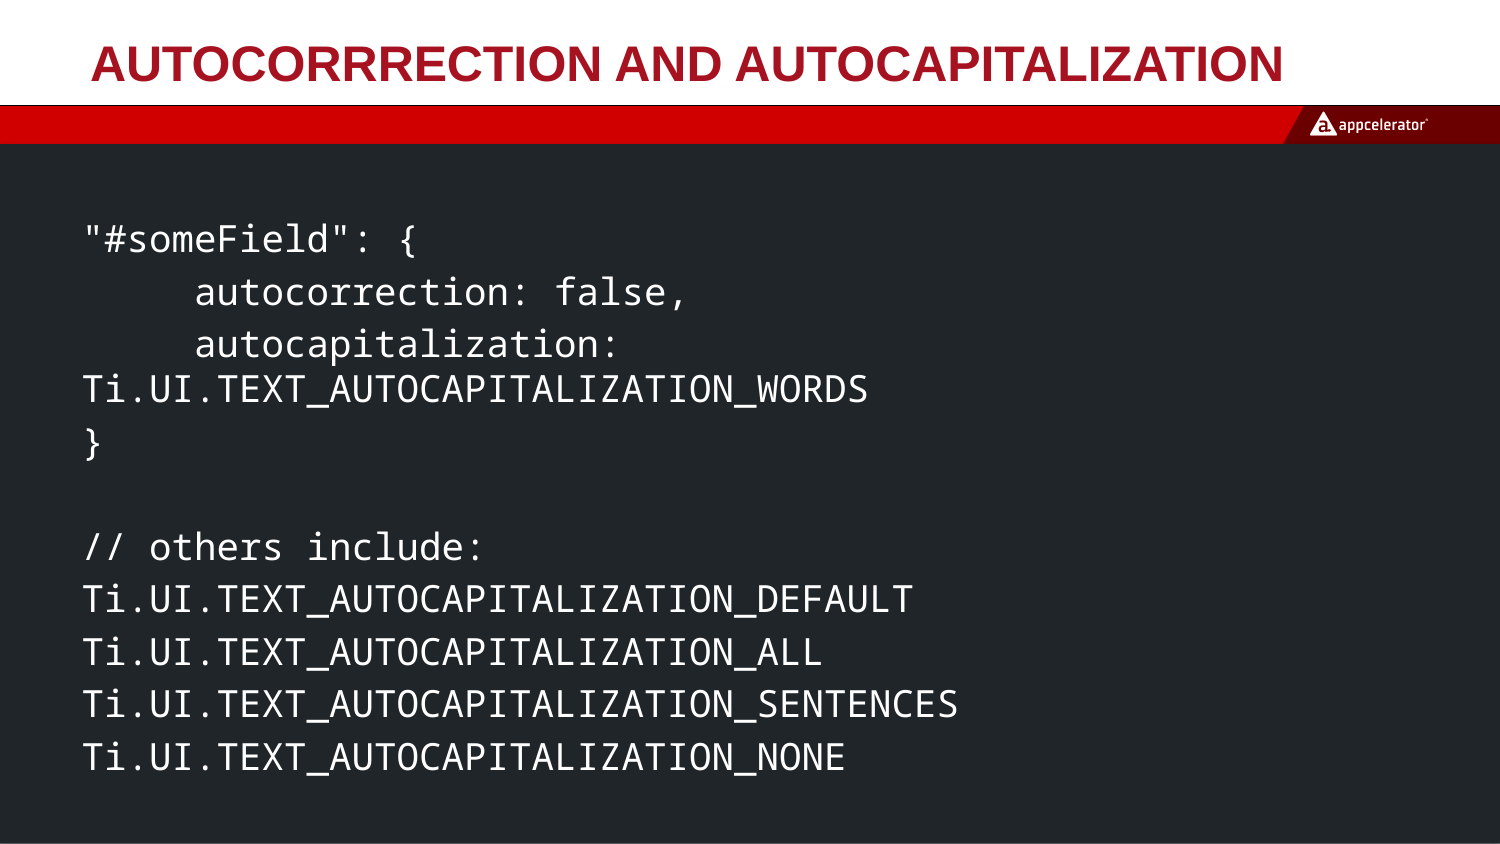

# Autocorrrection and Autocapitalization
"#someField": {
     autocorrection: false,
     autocapitalization: Ti.UI.TEXT_AUTOCAPITALIZATION_WORDS
}

// others include:
Ti.UI.TEXT_AUTOCAPITALIZATION_DEFAULT
Ti.UI.TEXT_AUTOCAPITALIZATION_ALL
Ti.UI.TEXT_AUTOCAPITALIZATION_SENTENCES
Ti.UI.TEXT_AUTOCAPITALIZATION_NONE